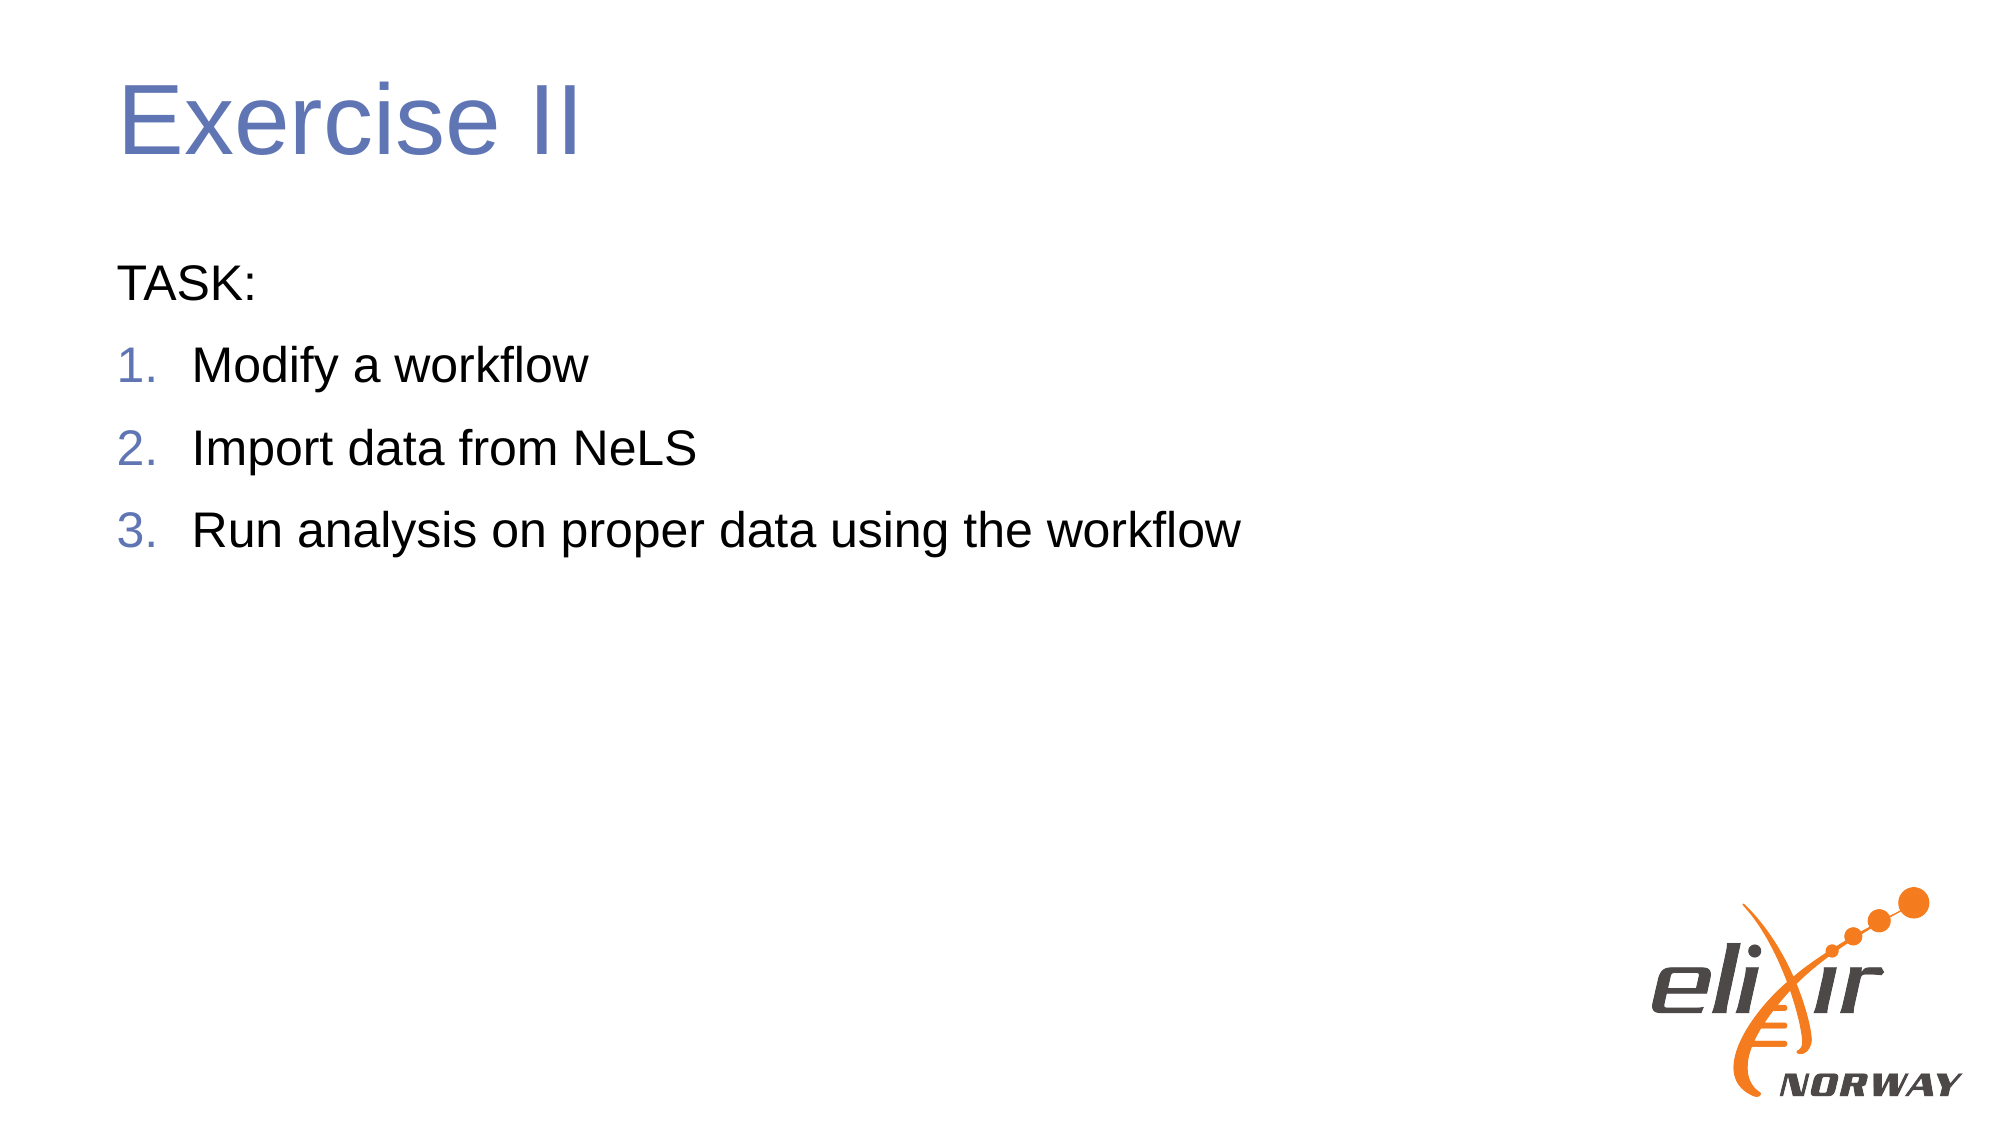

# Exercise II
TASK:
Modify a workflow
Import data from NeLS
Run analysis on proper data using the workflow